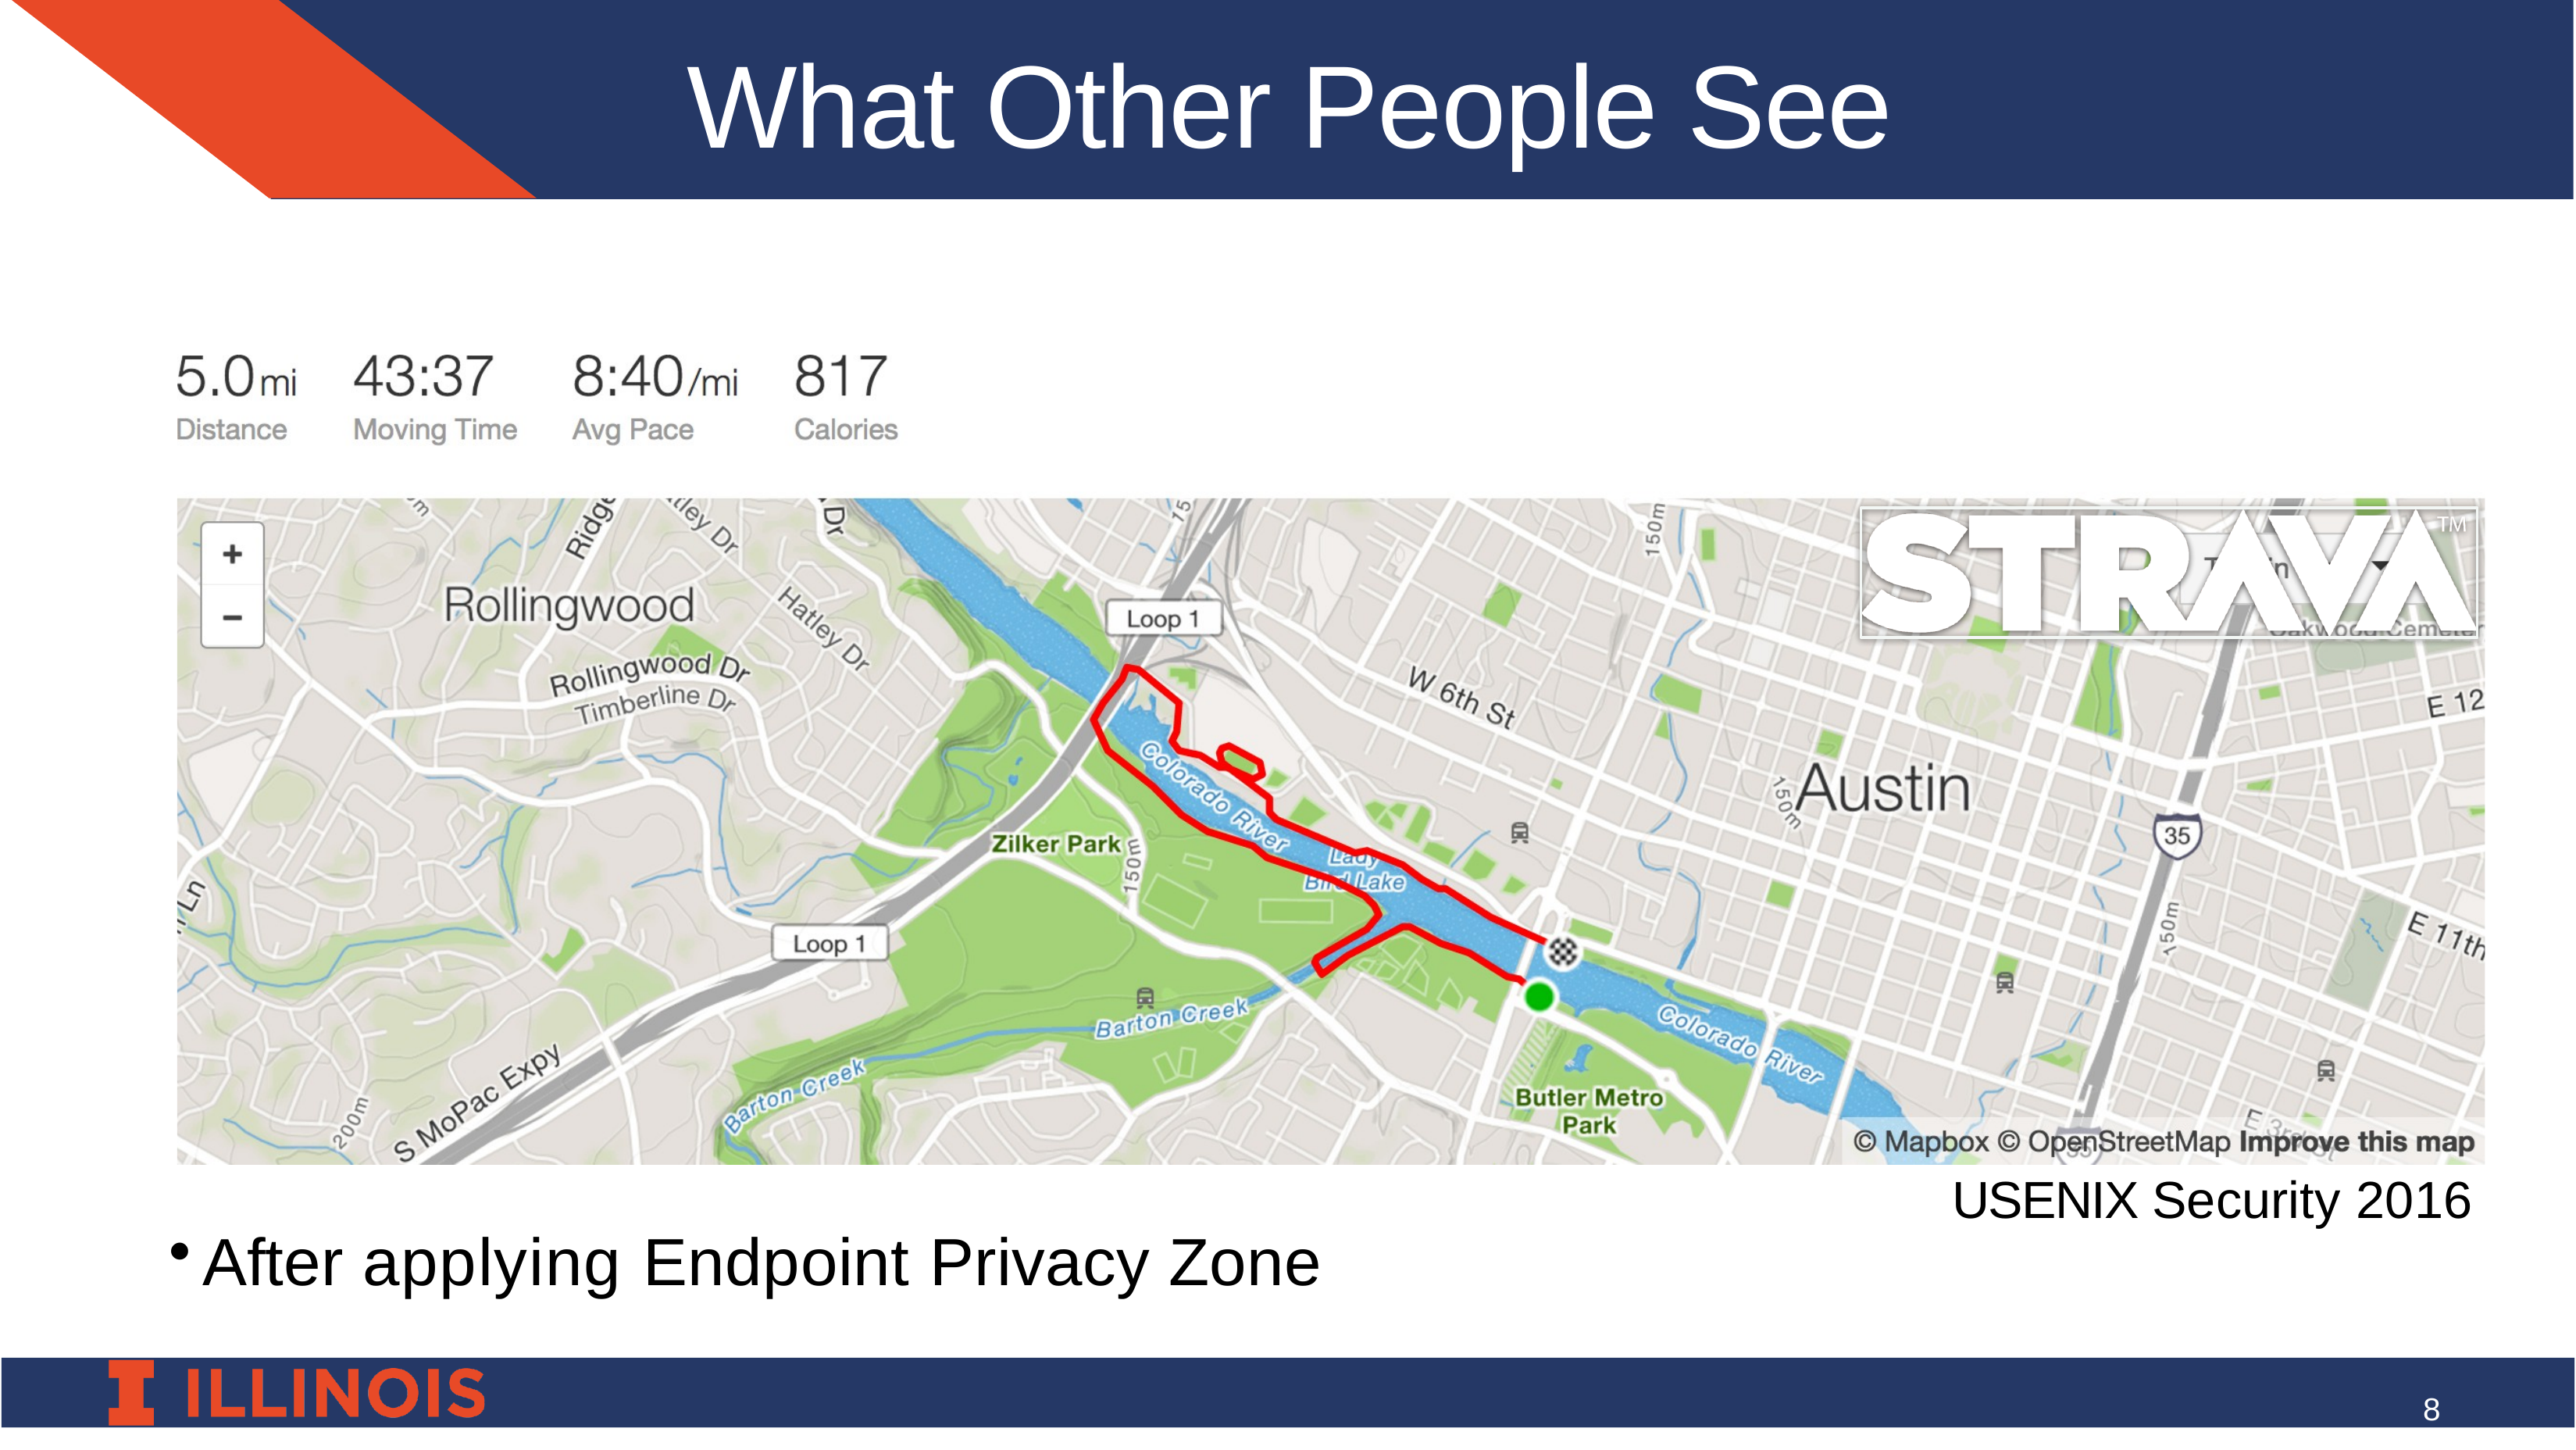

# What Other People See

USENIX Security 2016
After applying Endpoint Privacy Zone
8